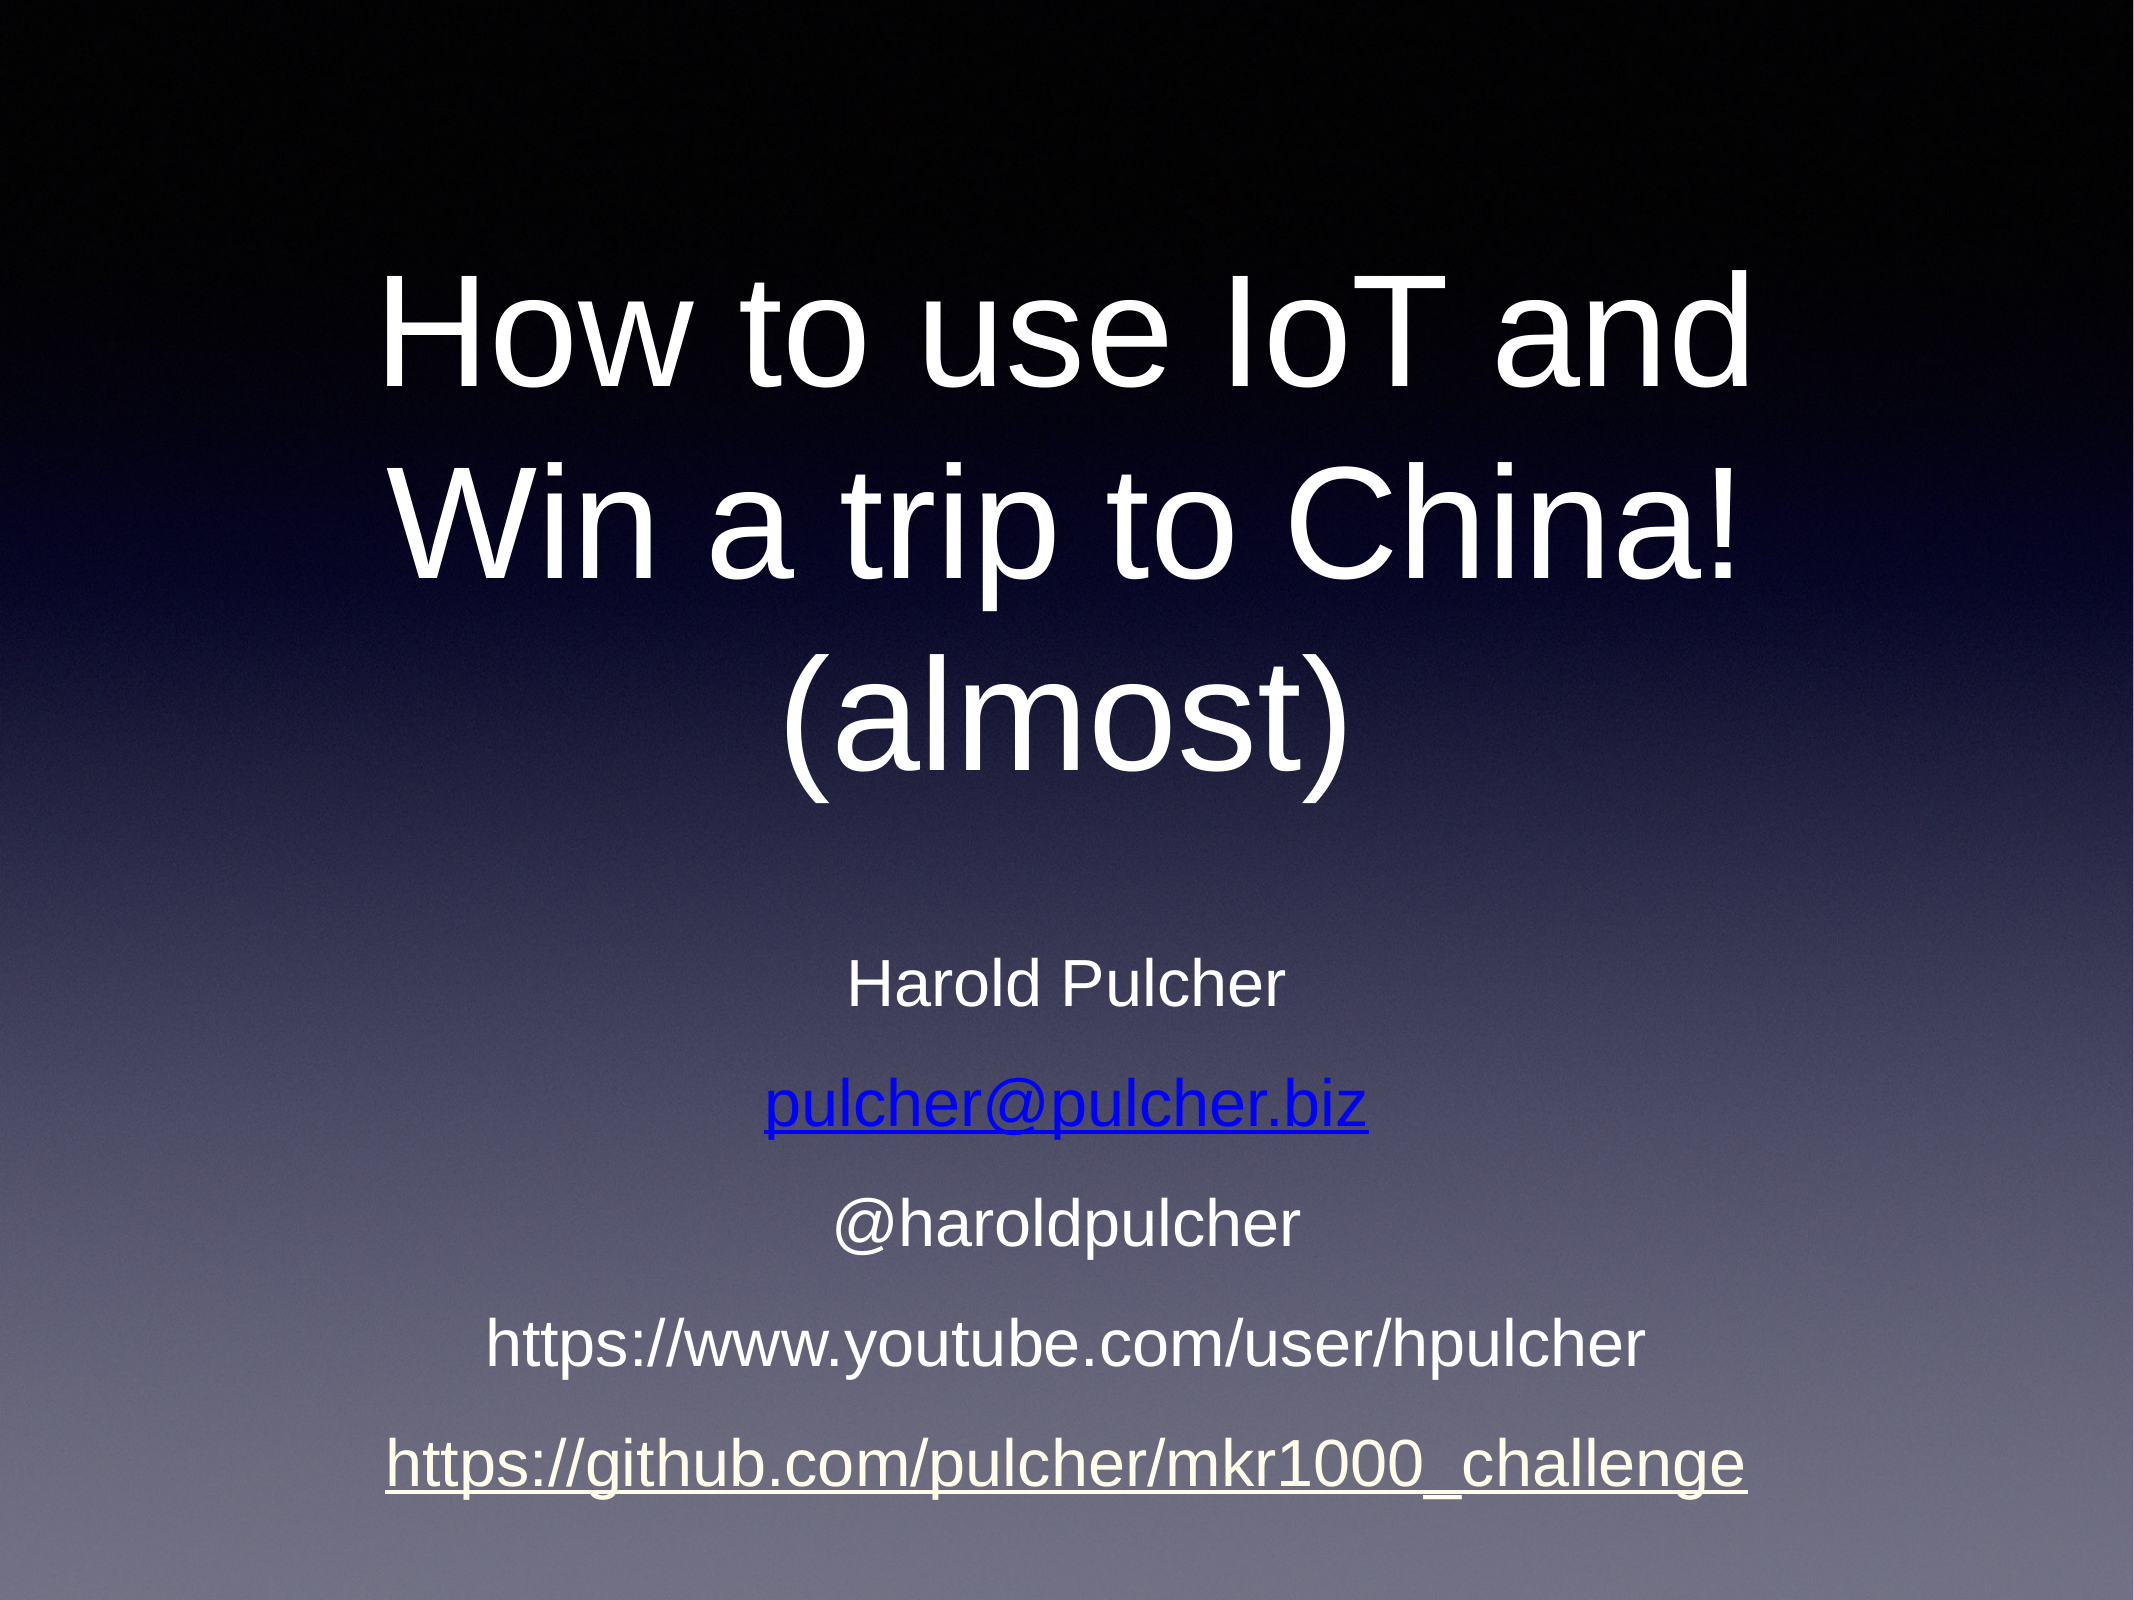

# How to use IoT and Win a trip to China! (almost)
Harold Pulcher
pulcher@pulcher.biz
@haroldpulcher
https://www.youtube.com/user/hpulcher
https://github.com/pulcher/mkr1000_challenge